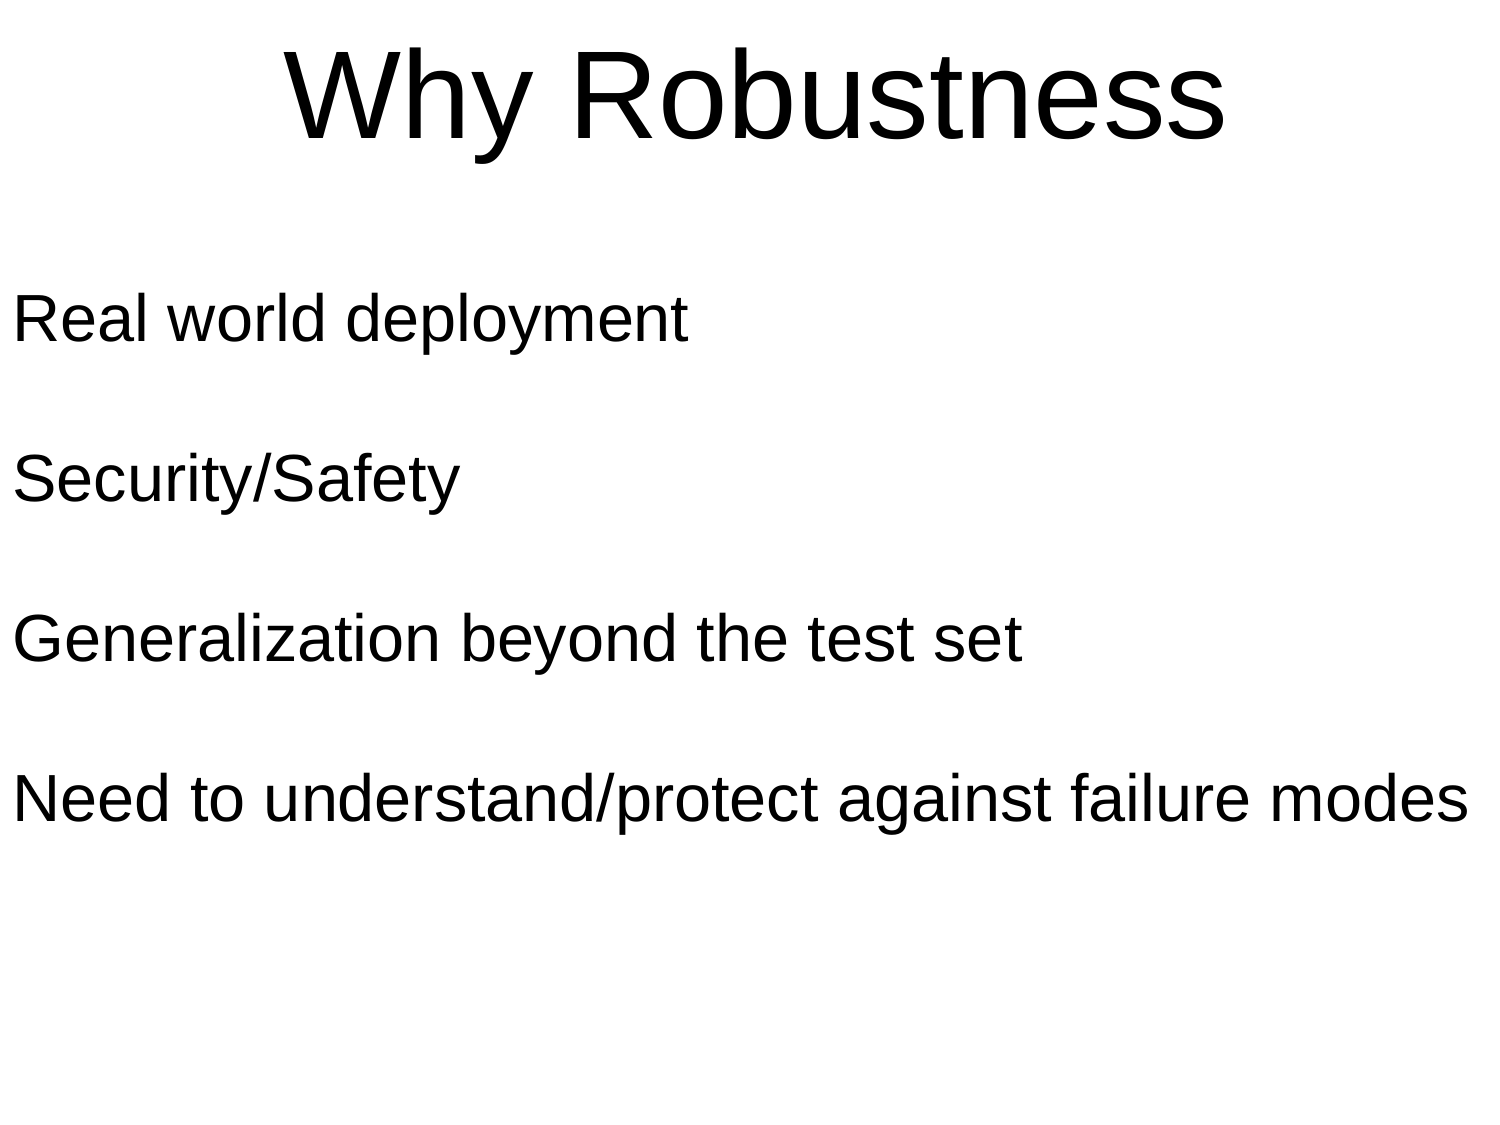

# Why Robustness
Real world deployment

Security/Safety

Generalization beyond the test set

Need to understand/protect against failure modes